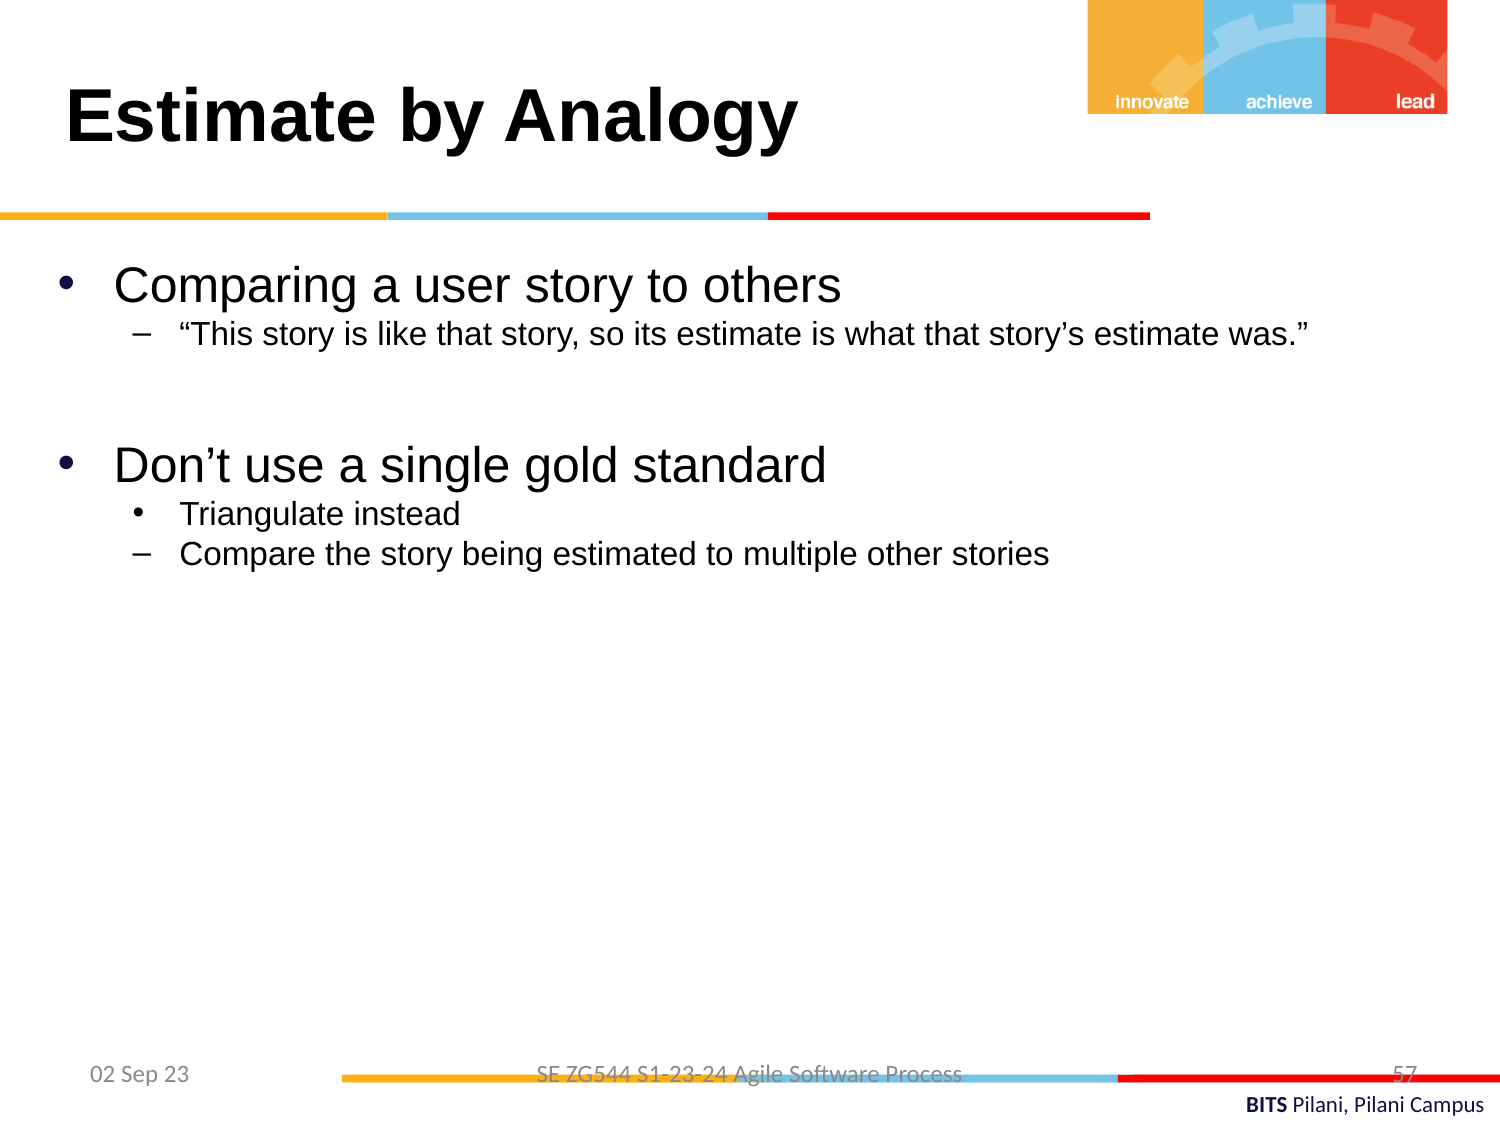

Estimate by Analogy
Comparing a user story to others
“This story is like that story, so its estimate is what that story’s estimate was.”

Don’t use a single gold standard
Triangulate instead
Compare the story being estimated to multiple other stories
57
02 Sep 23
SE ZG544 S1-23-24 Agile Software Process